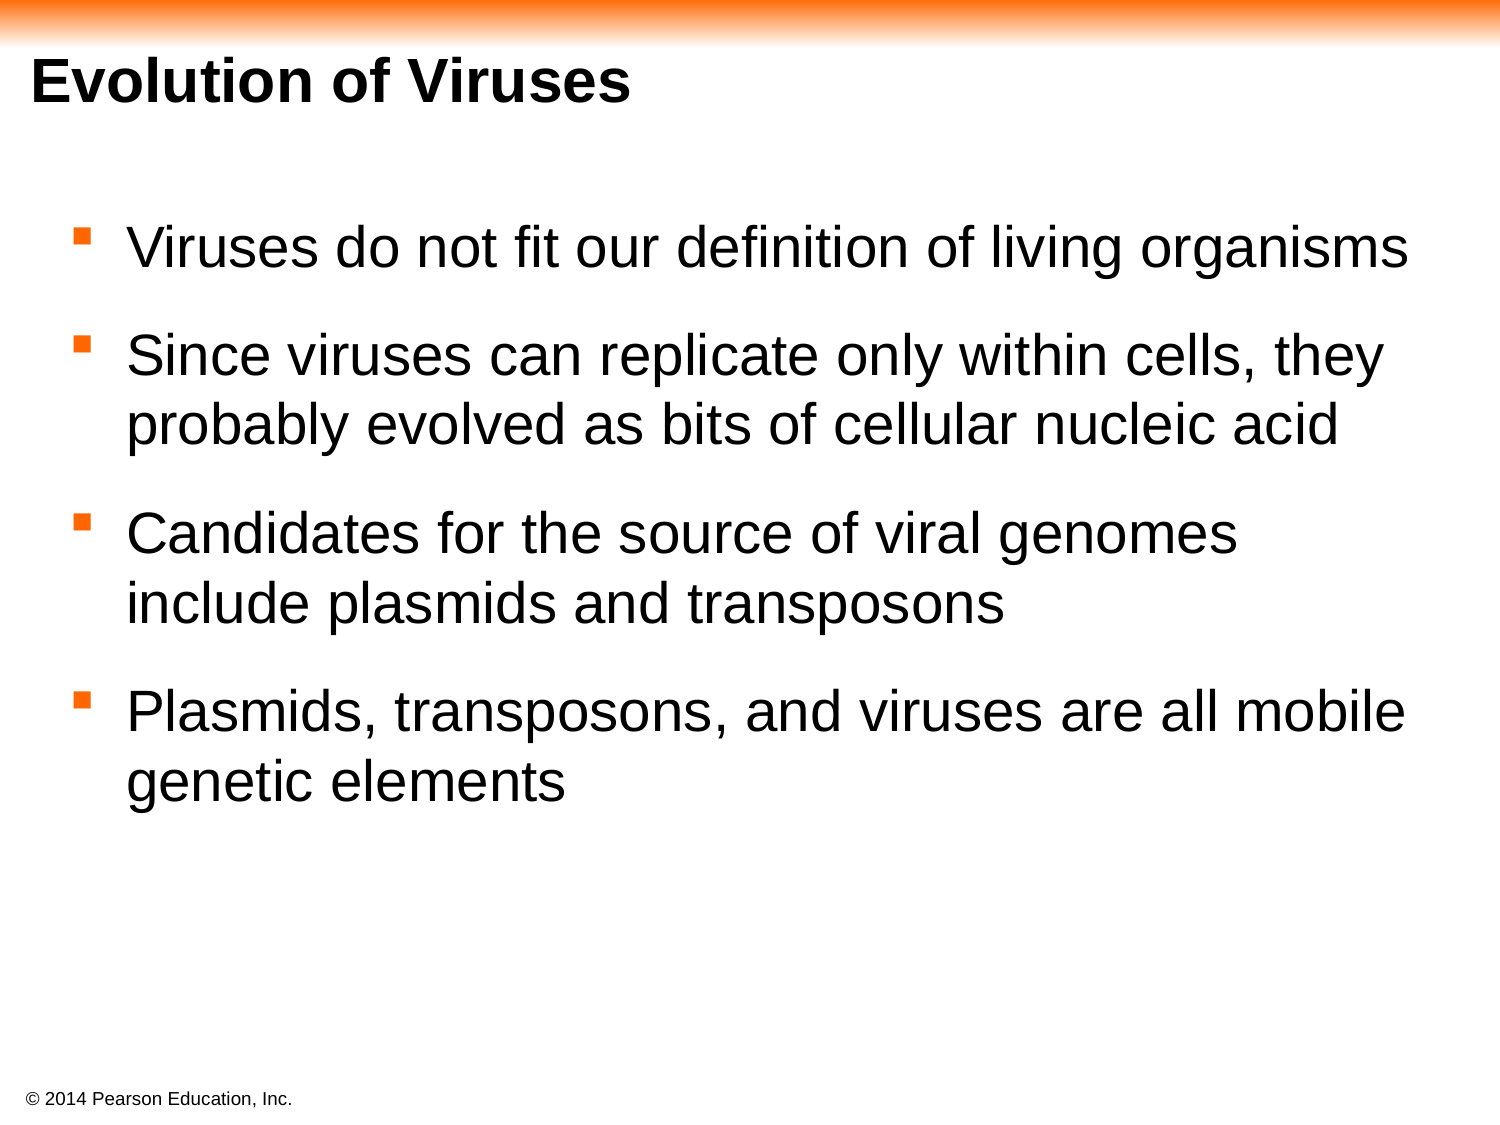

# Evolution of Viruses
Viruses do not fit our definition of living organisms
Since viruses can replicate only within cells, they probably evolved as bits of cellular nucleic acid
Candidates for the source of viral genomes include plasmids and transposons
Plasmids, transposons, and viruses are all mobile genetic elements